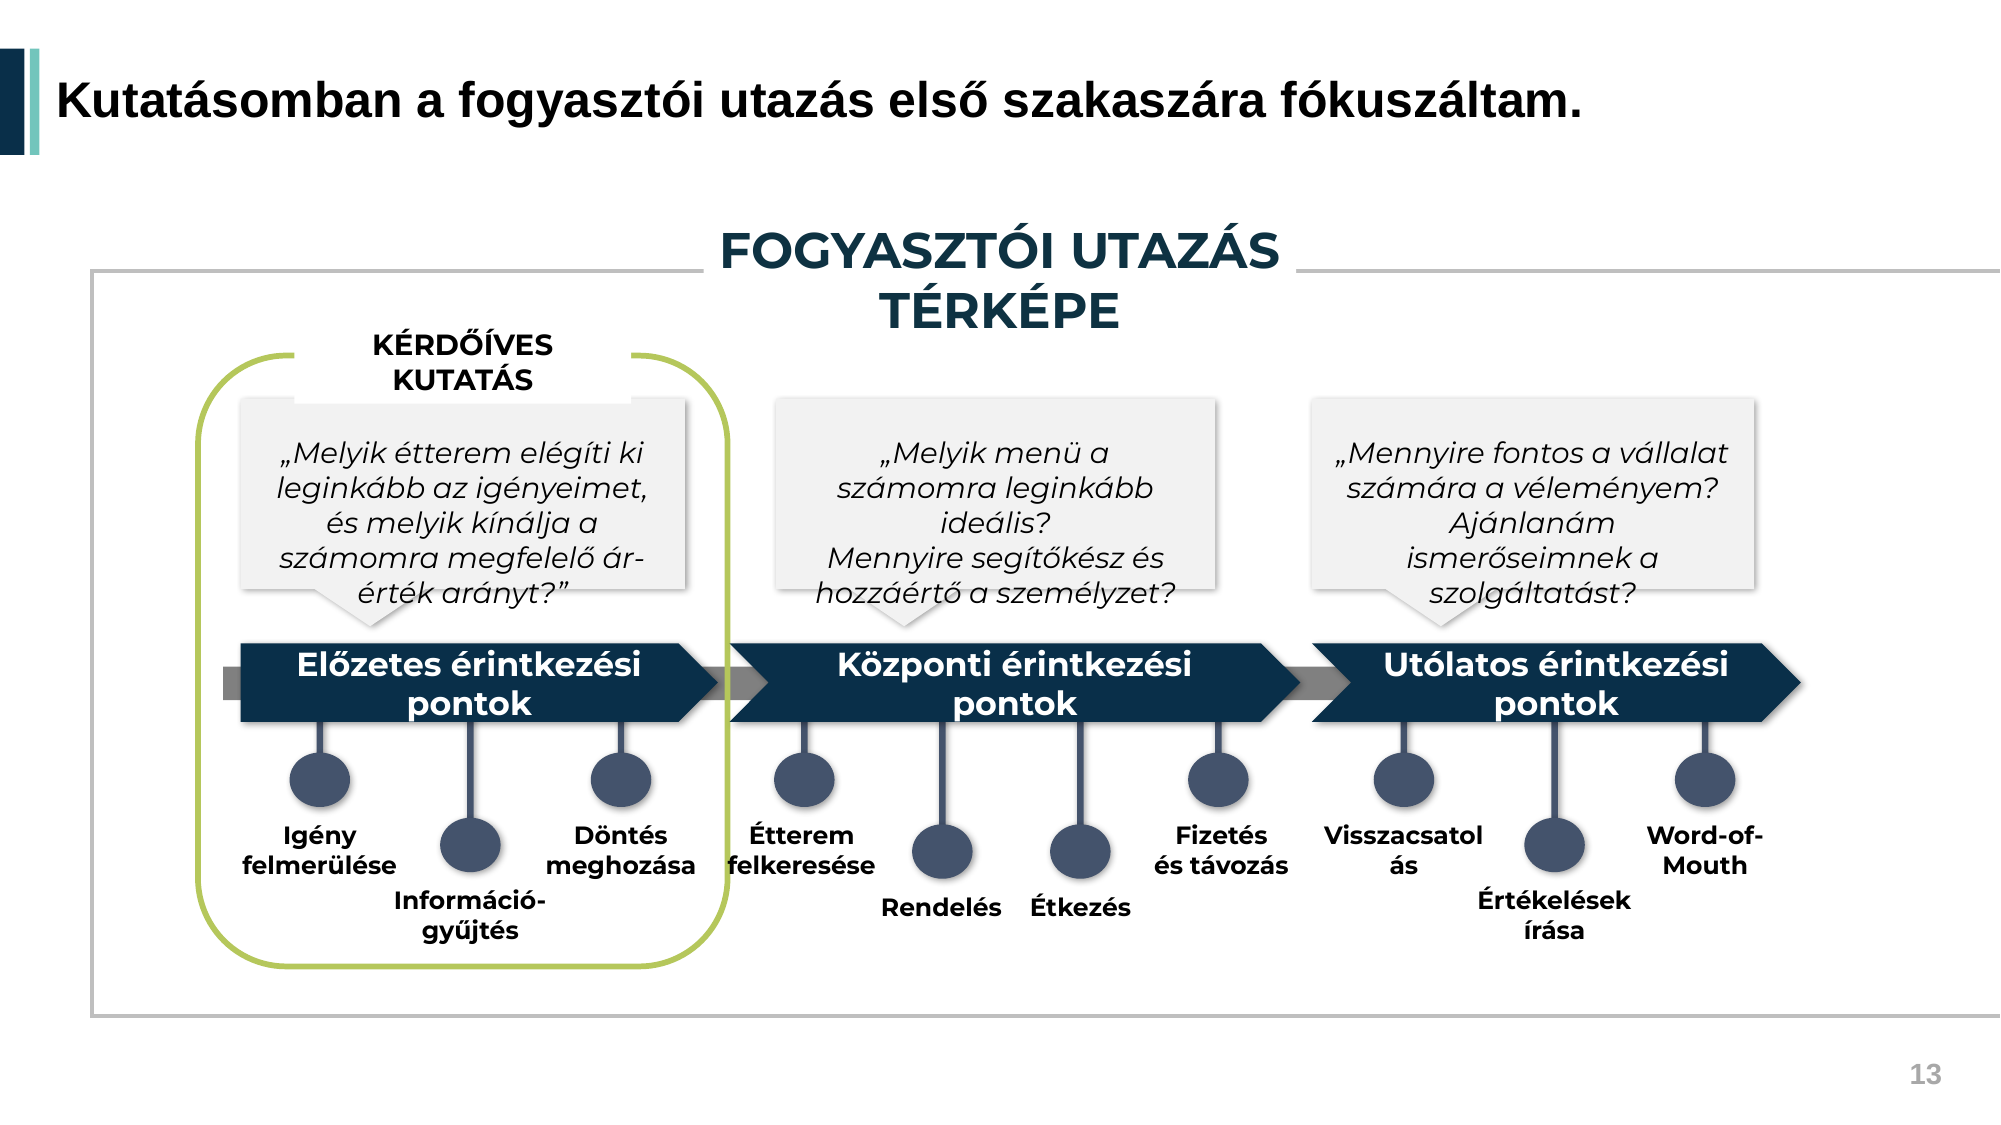

# Kutatásomban a fogyasztói utazás első szakaszára fókuszáltam.
Fogyasztói utazás térképe

Kérdőíves kutatás

„Melyik étterem elégíti ki leginkább az igényeimet, és melyik kínálja a számomra megfelelő ár-érték arányt?”
„Melyik menü a számomra leginkább ideális?
Mennyire segítőkész és hozzáértő a személyzet?
„Mennyire fontos a vállalat számára a véleményem?
Ajánlanám ismerőseimnek a szolgáltatást?
Előzetes érintkezési pontok
Központi érintkezési pontok
Utólatos érintkezési pontok

Igény felmerülése
Döntés
meghozása
Étterem
felkeresése
Fizetés
és távozás
Visszacsatolás
Word-of-Mouth
Információ-gyűjtés
Értékelések írása
Rendelés
Étkezés
13
3. Kutatási módszertan